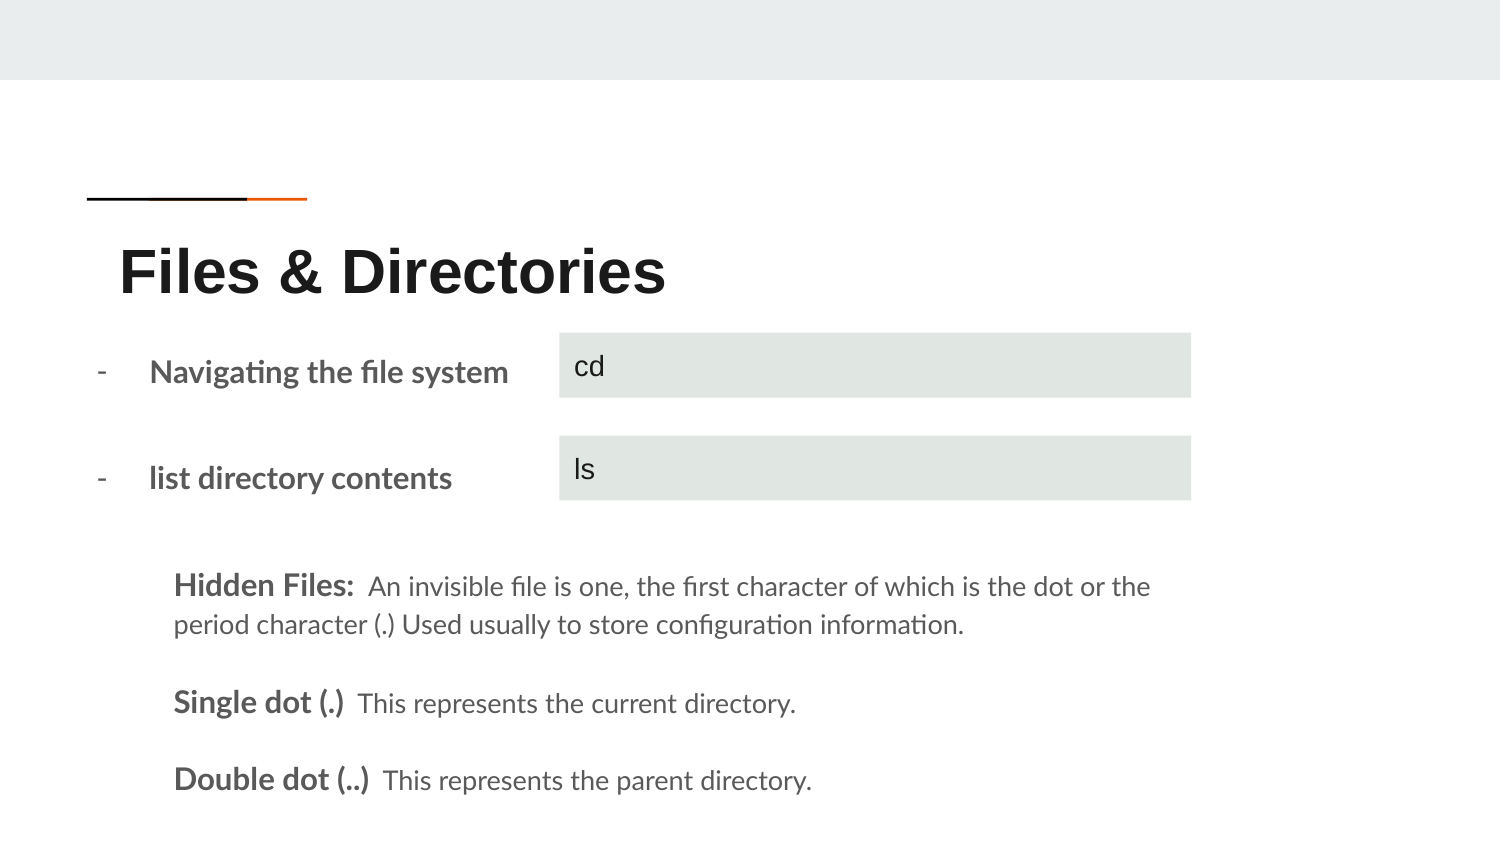

# Files & Directories

Navigating the file system
cd
ls
list directory contents
Hidden Files:  An invisible file is one, the first character of which is the dot or the period character (.) Used usually to store configuration information.
Single dot (.)  This represents the current directory.
Double dot (..)  This represents the parent directory.